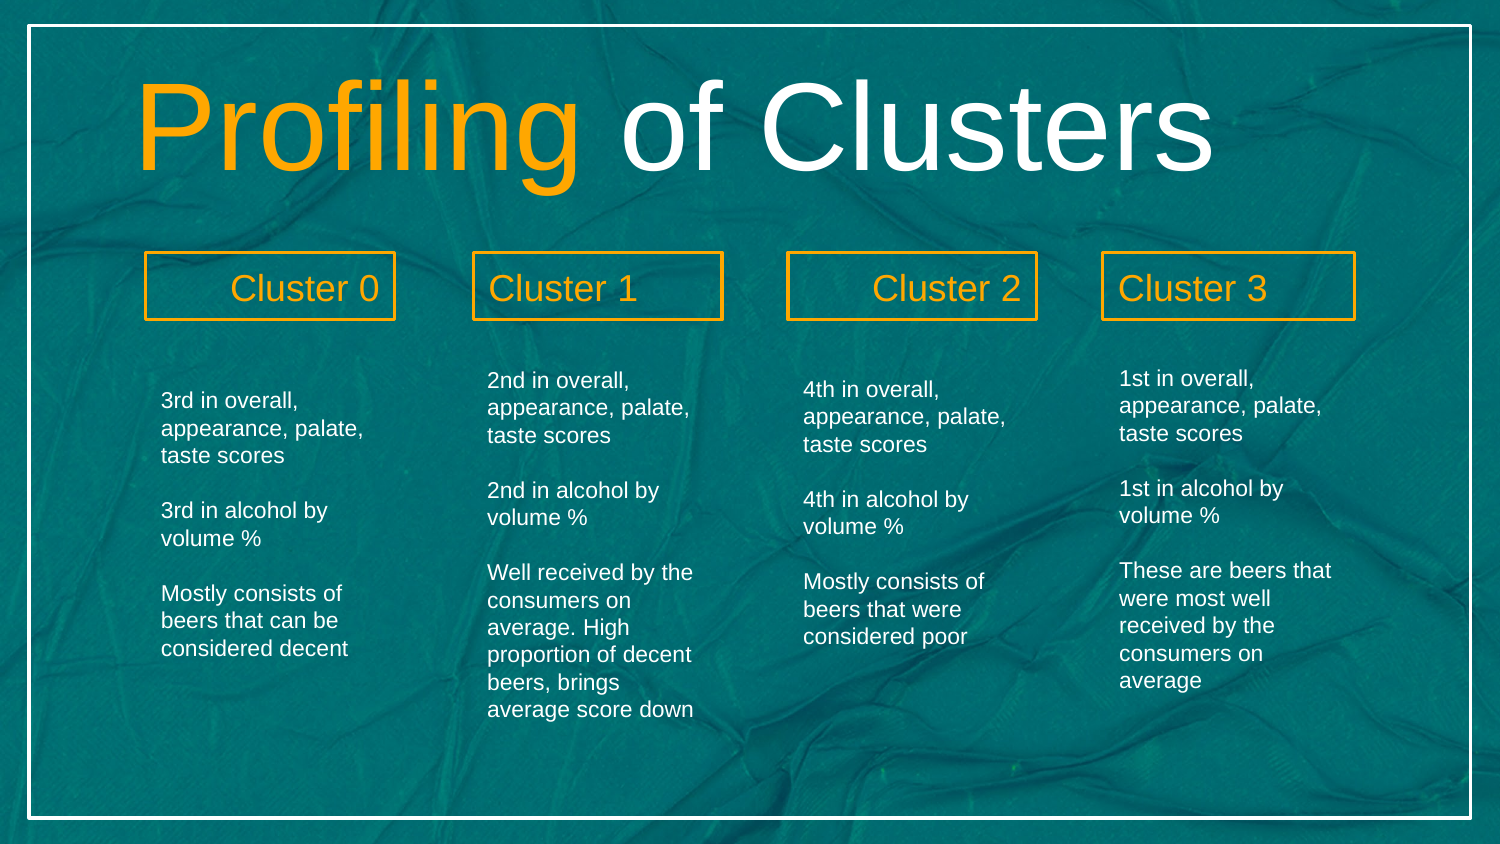

# Profiling of Clusters
Cluster 0
Cluster 1
Cluster 2
Cluster 3
4th in overall, appearance, palate, taste scores

4th in alcohol by volume %

Mostly consists of beers that were considered poor

3rd in overall, appearance, palate, taste scores

3rd in alcohol by volume %

Mostly consists of beers that can be considered decent

2nd in overall, appearance, palate, taste scores

2nd in alcohol by volume %

Well received by the consumers on average. High proportion of decent beers, brings average score down

1st in overall, appearance, palate, taste scores

1st in alcohol by volume %

These are beers that were most well received by the consumers on average